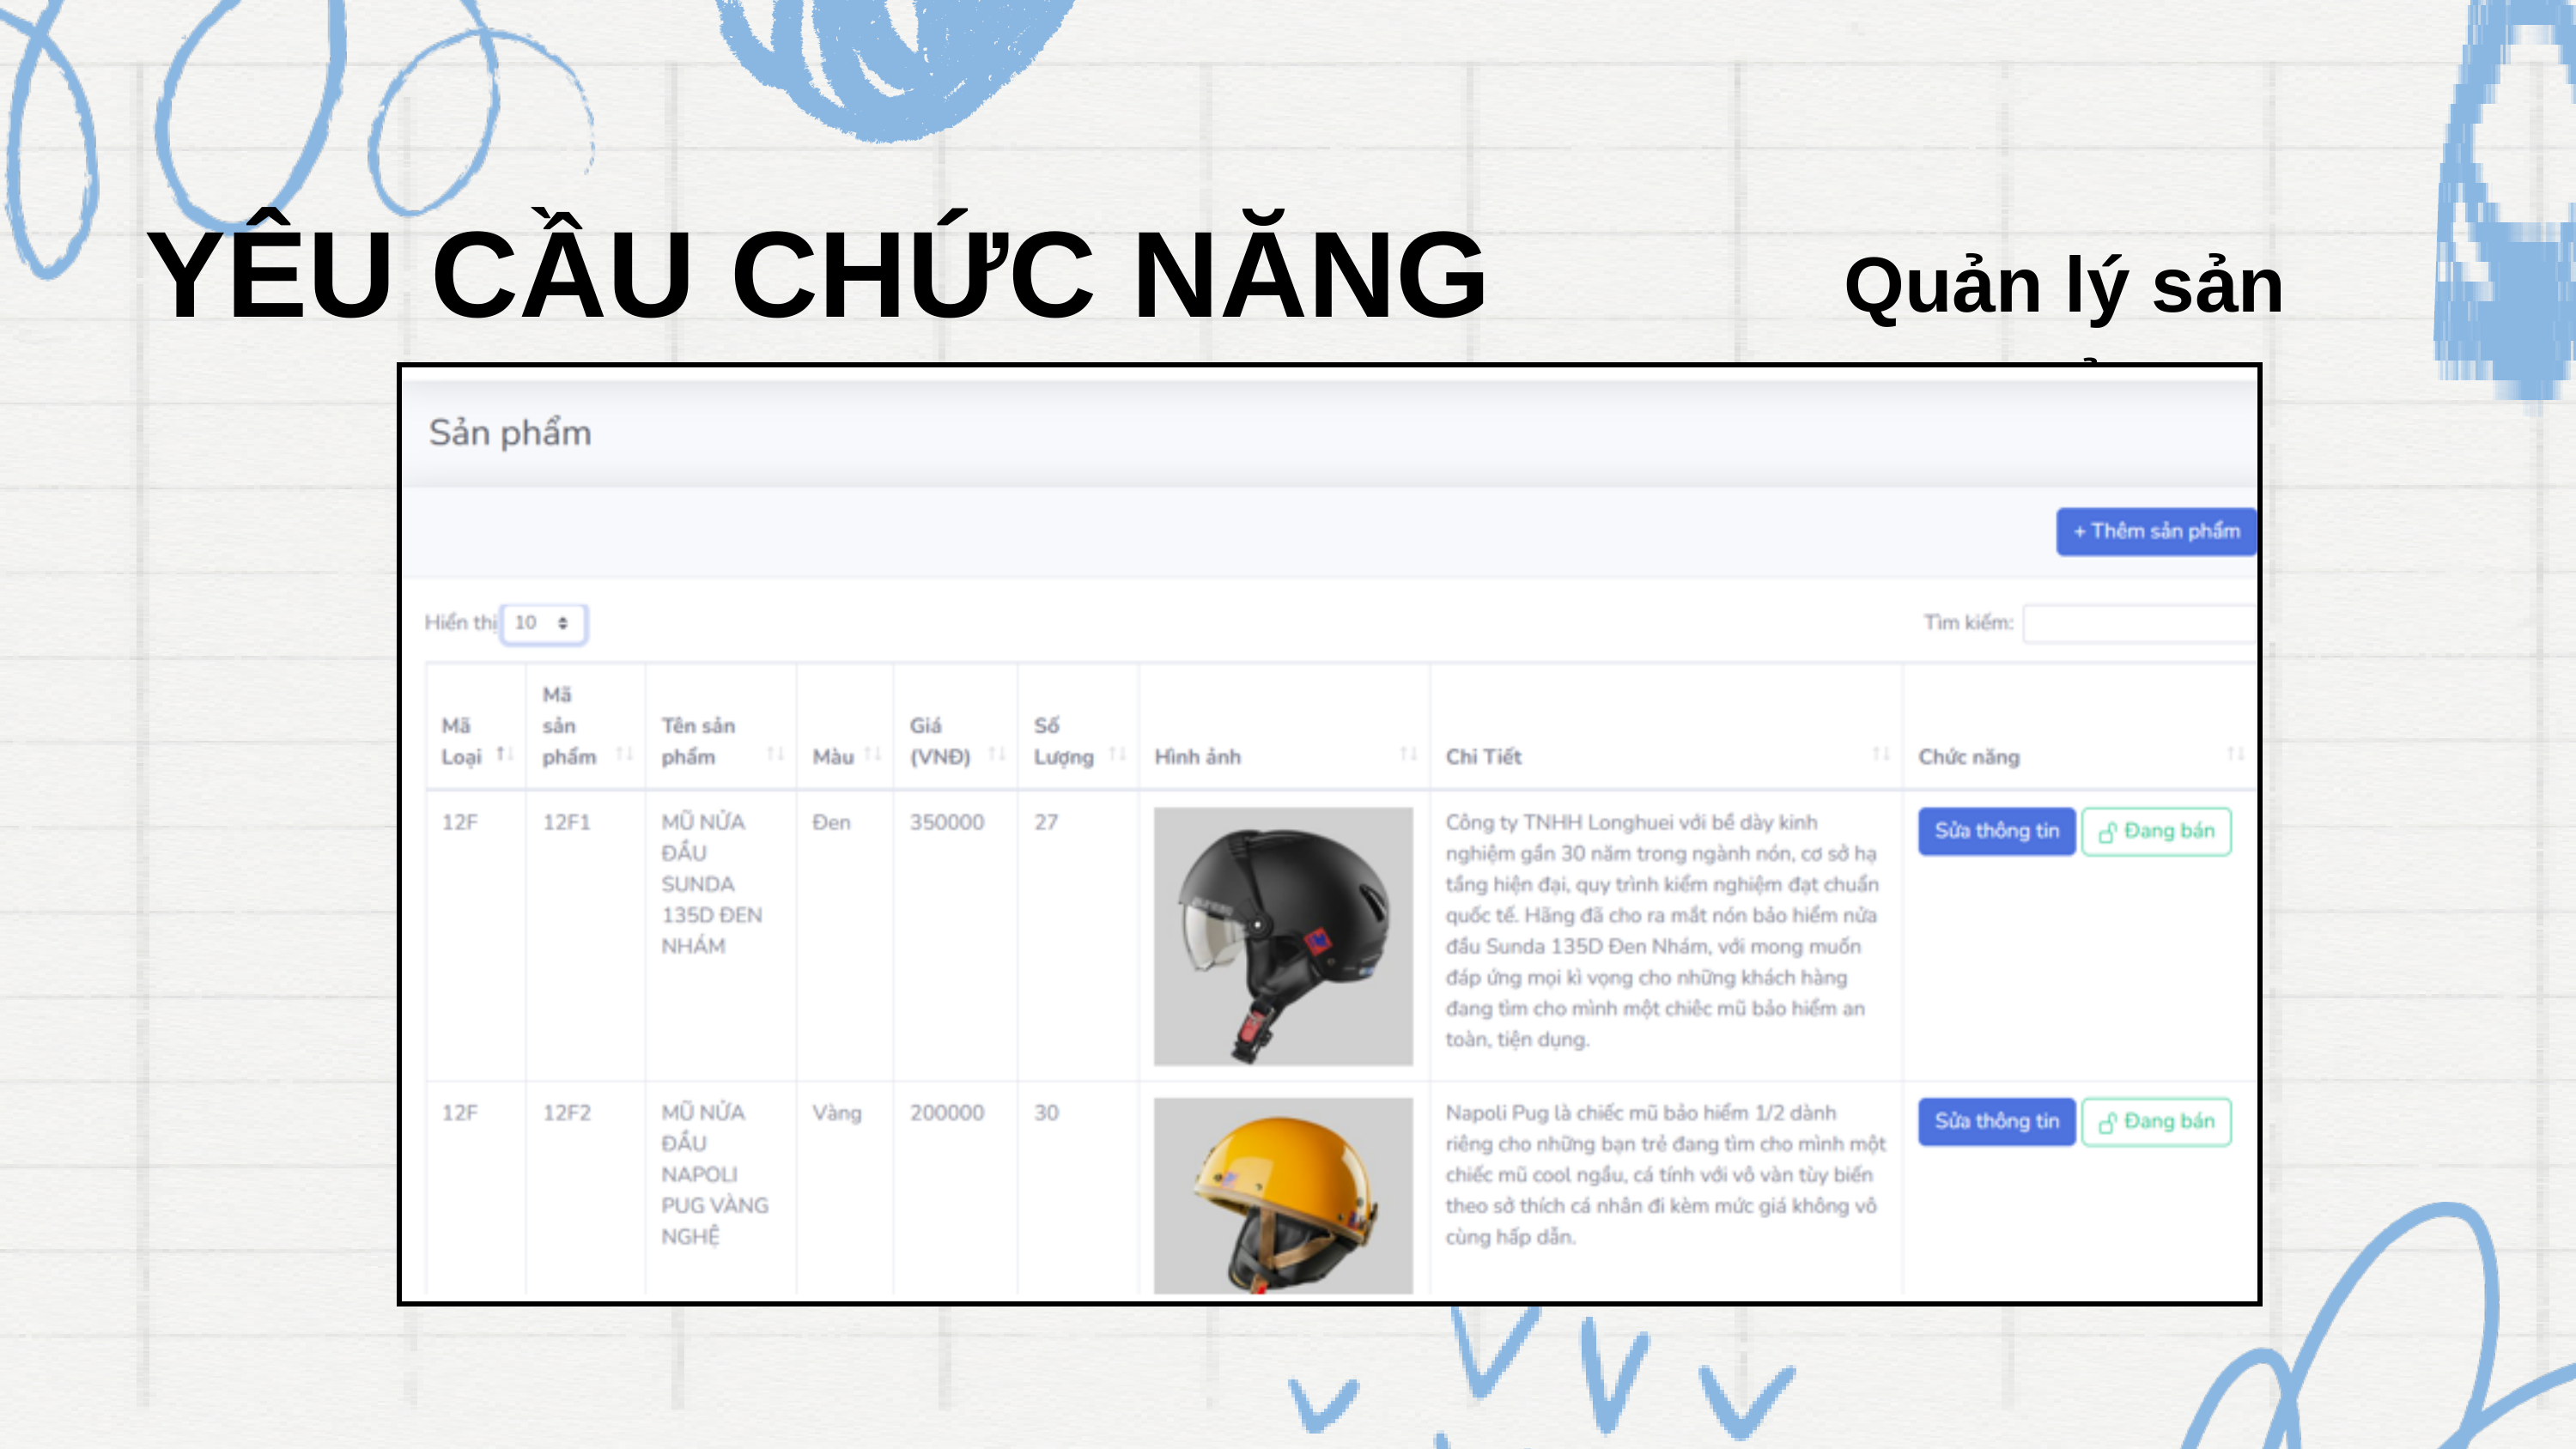

Quản lý sản phẩm
YÊU CẦU CHỨC NĂNG